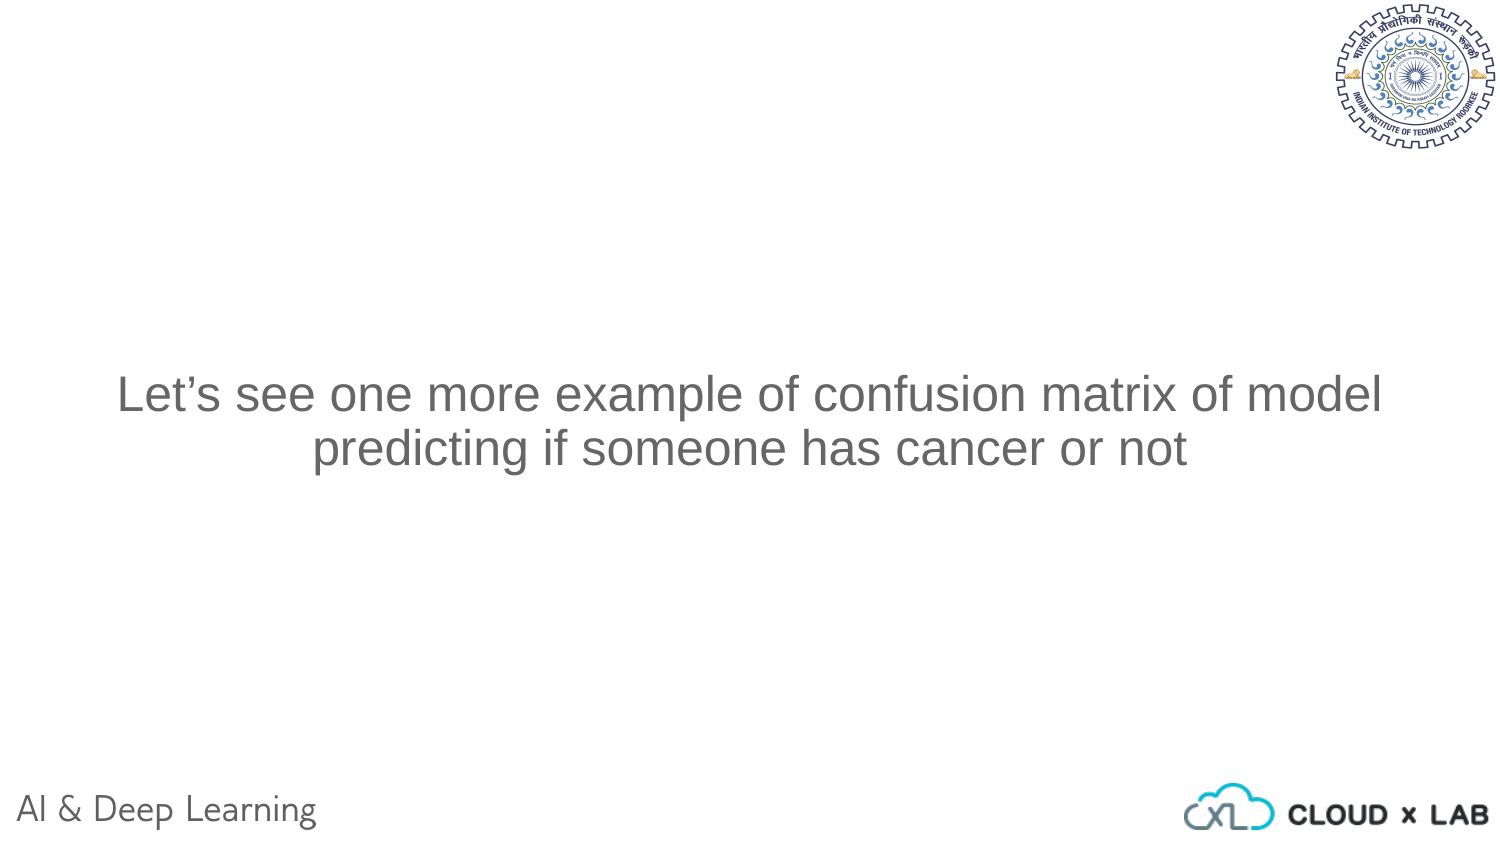

Let’s see one more example of confusion matrix of model predicting if someone has cancer or not